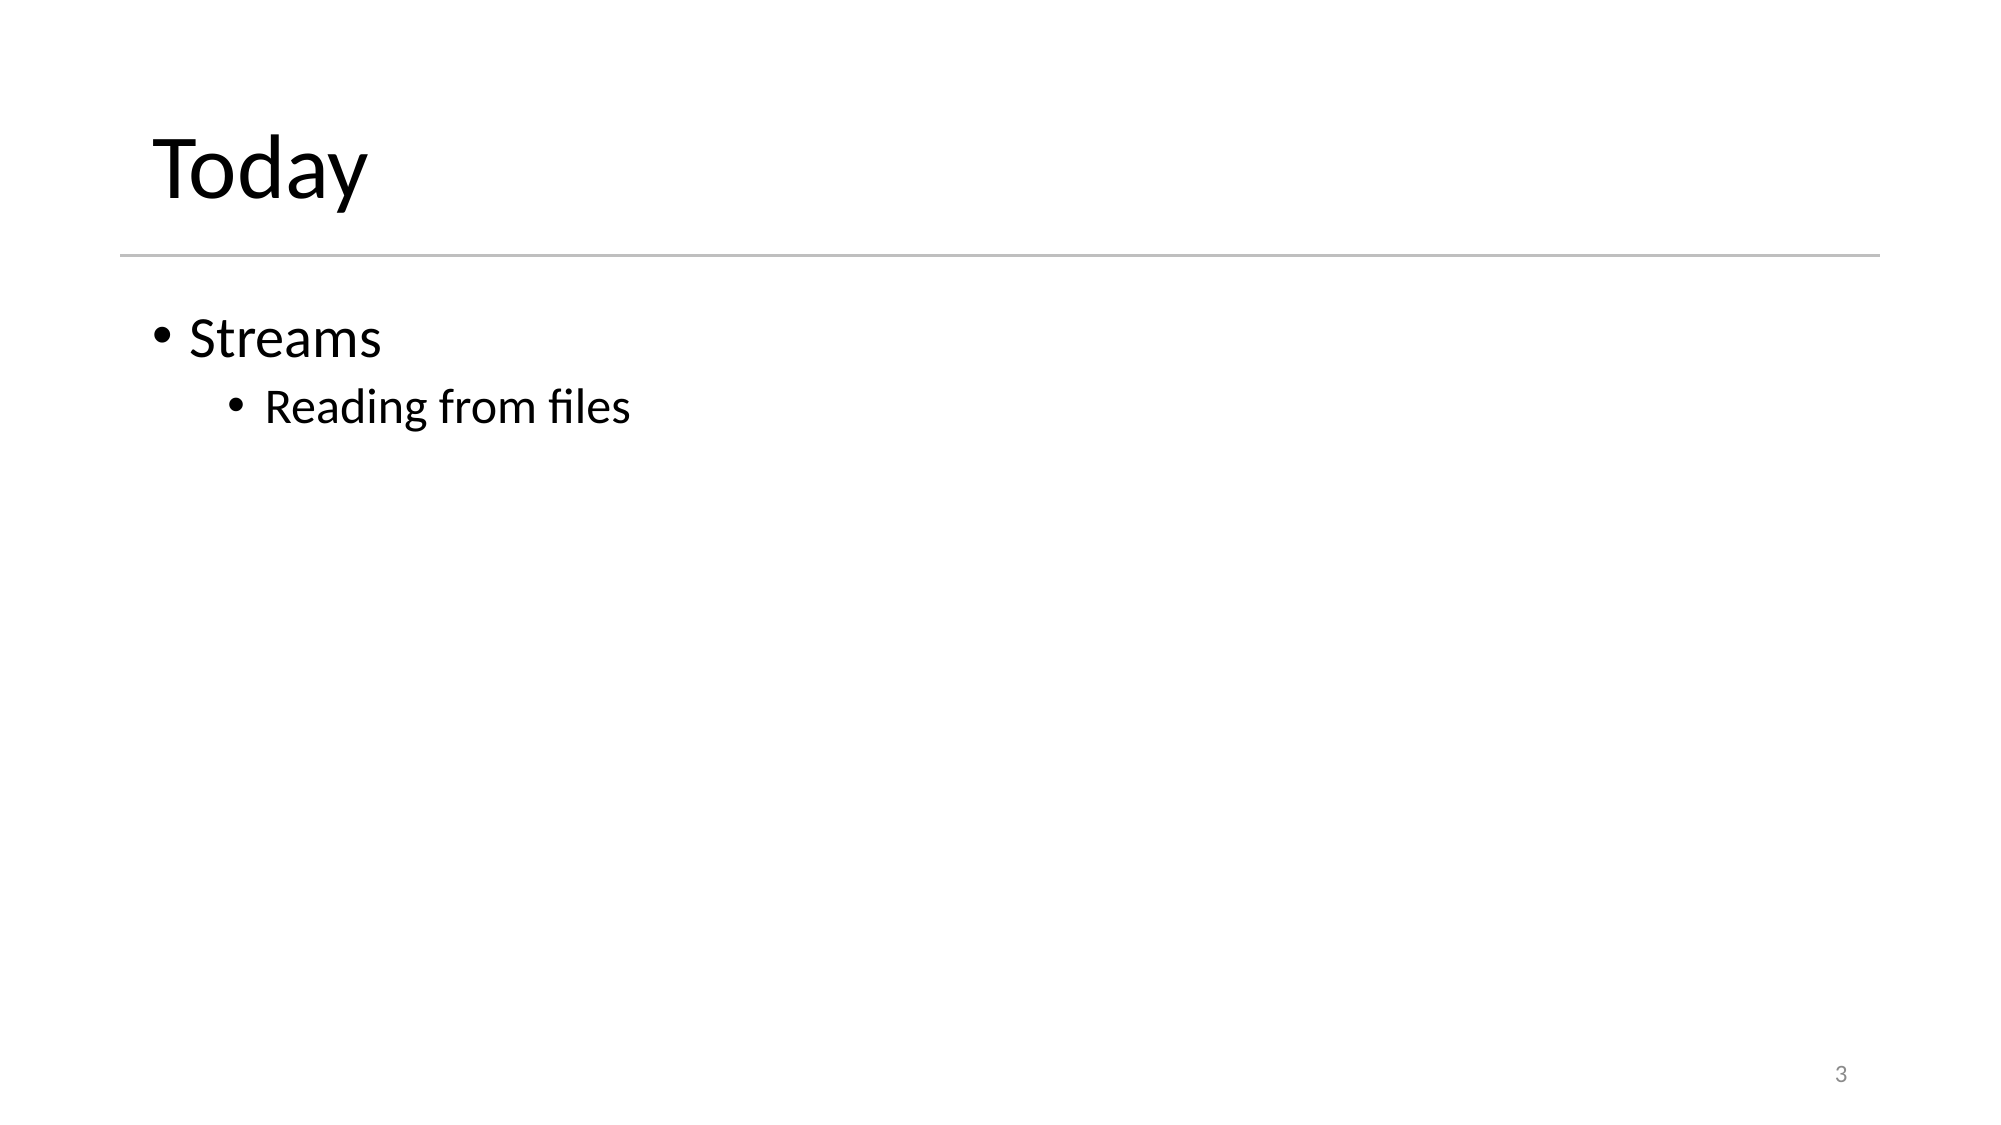

# Today
Streams
Reading from files
3